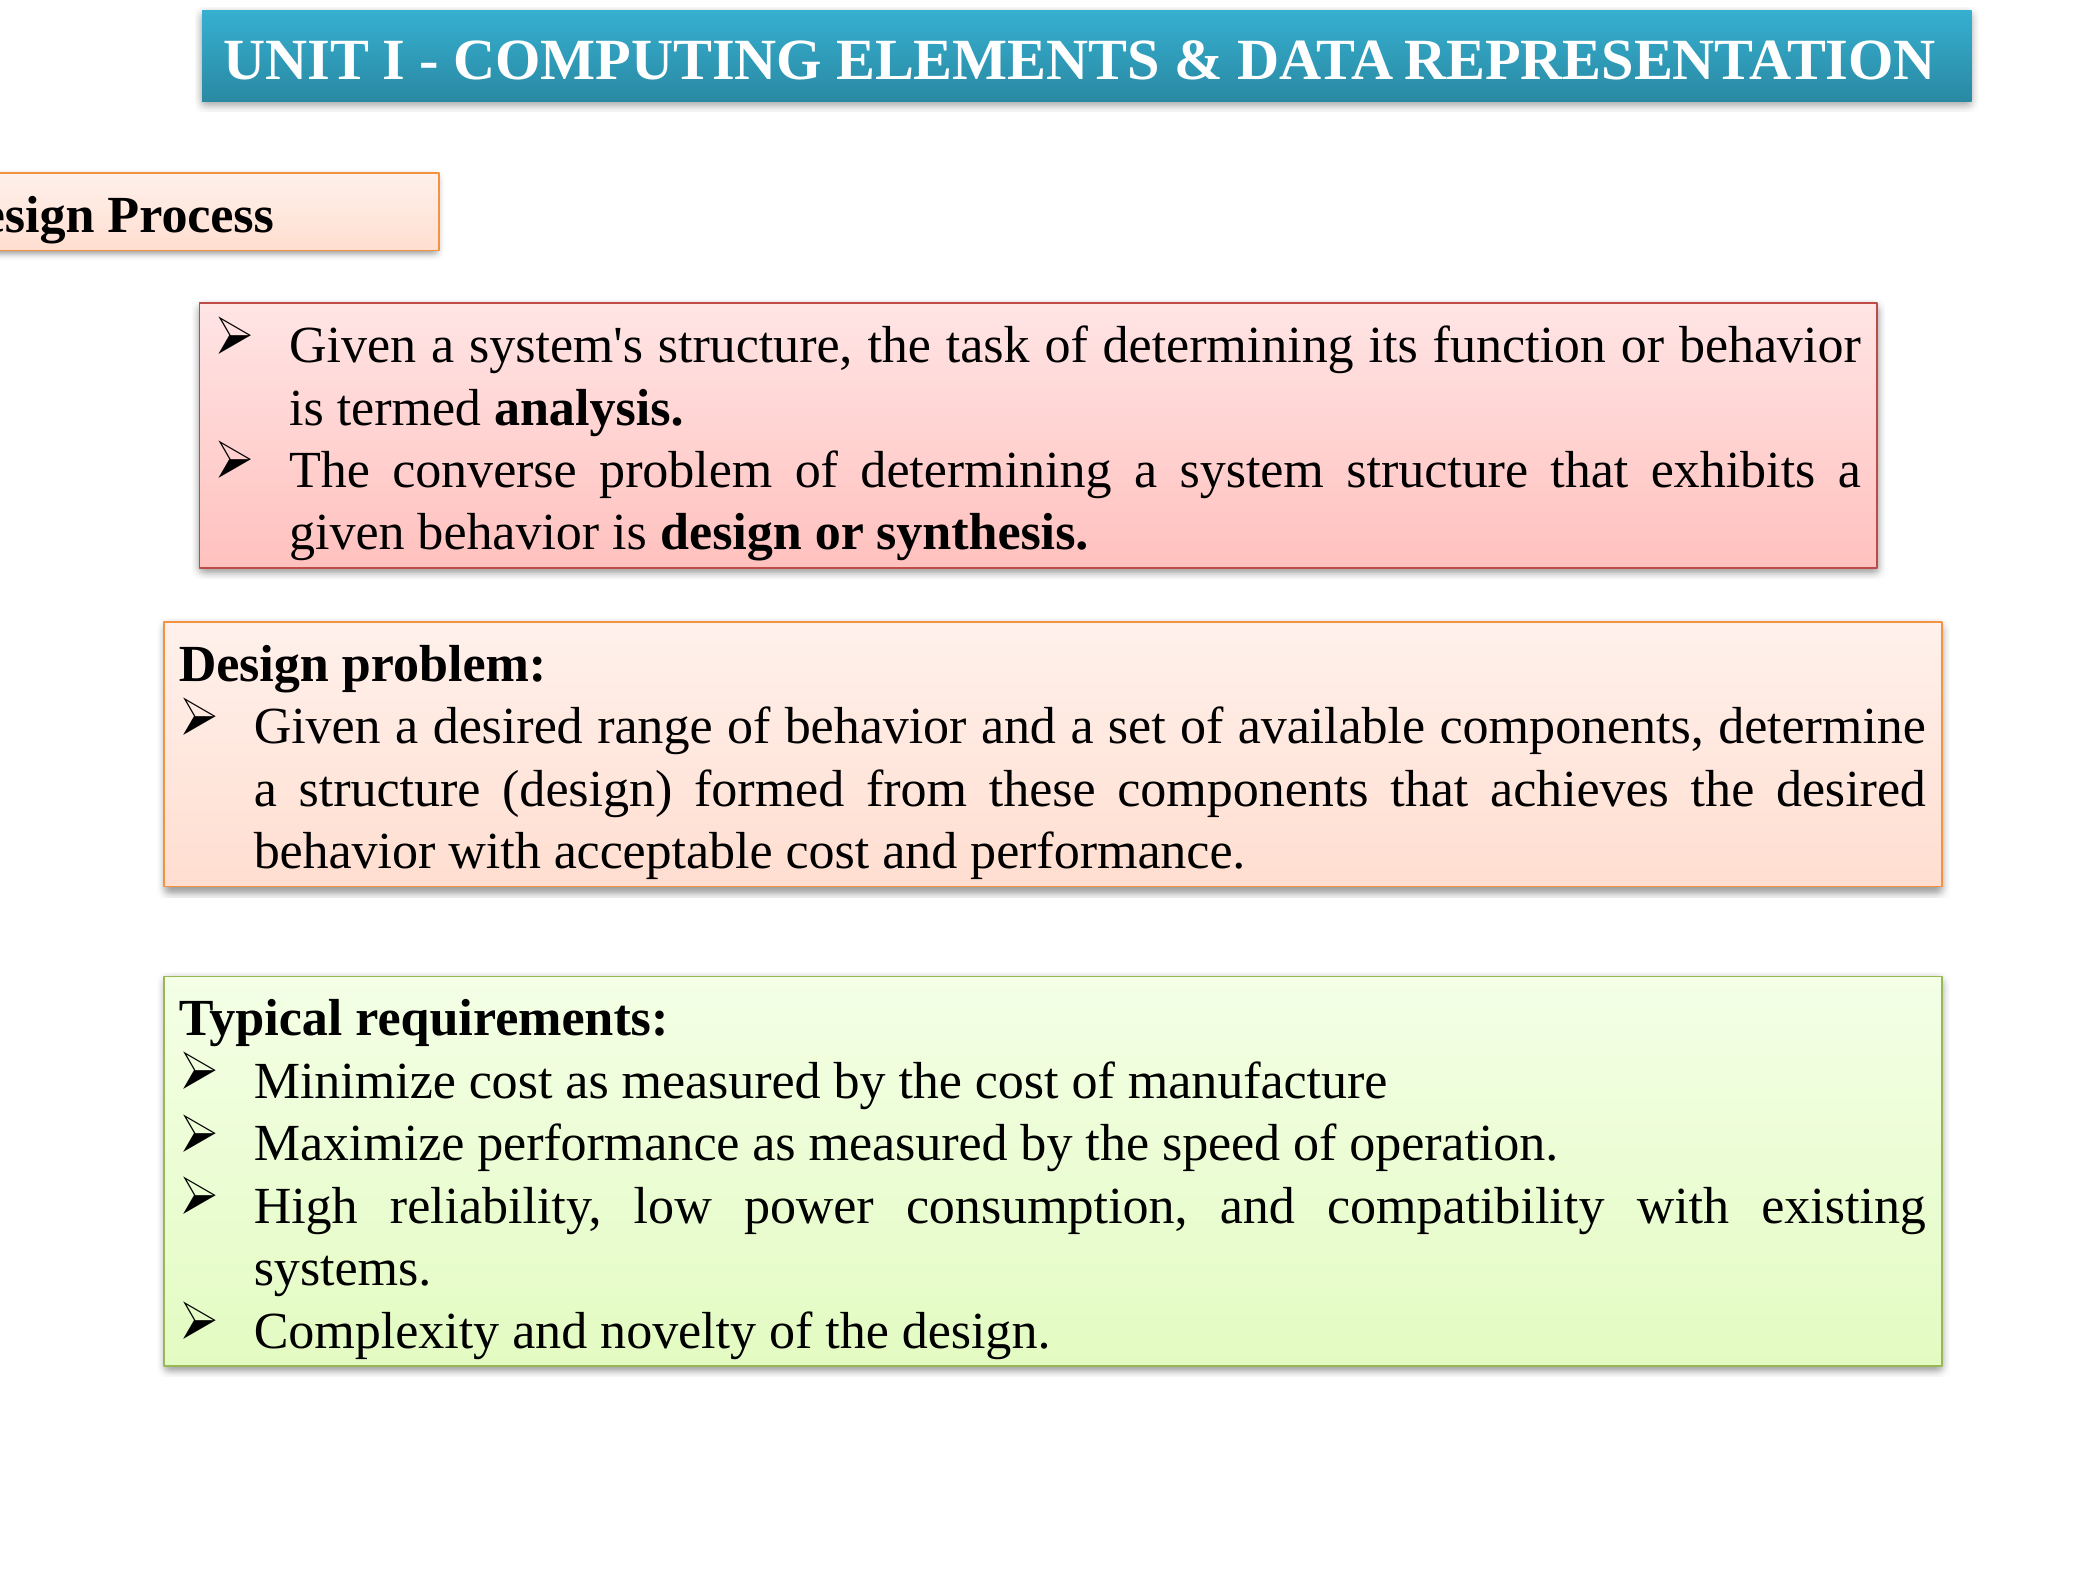

UNIT I - COMPUTING ELEMENTS & DATA REPRESENTATION
Design Process
Given a system's structure, the task of determining its function or behavior is termed analysis.
The converse problem of determining a system structure that exhibits a given behavior is design or synthesis.
Design problem:
Given a desired range of behavior and a set of available components, determine a structure (design) formed from these components that achieves the desired behavior with acceptable cost and performance.
Typical requirements:
Minimize cost as measured by the cost of manufacture
Maximize performance as measured by the speed of operation.
High reliability, low power consumption, and compatibility with existing systems.
Complexity and novelty of the design.